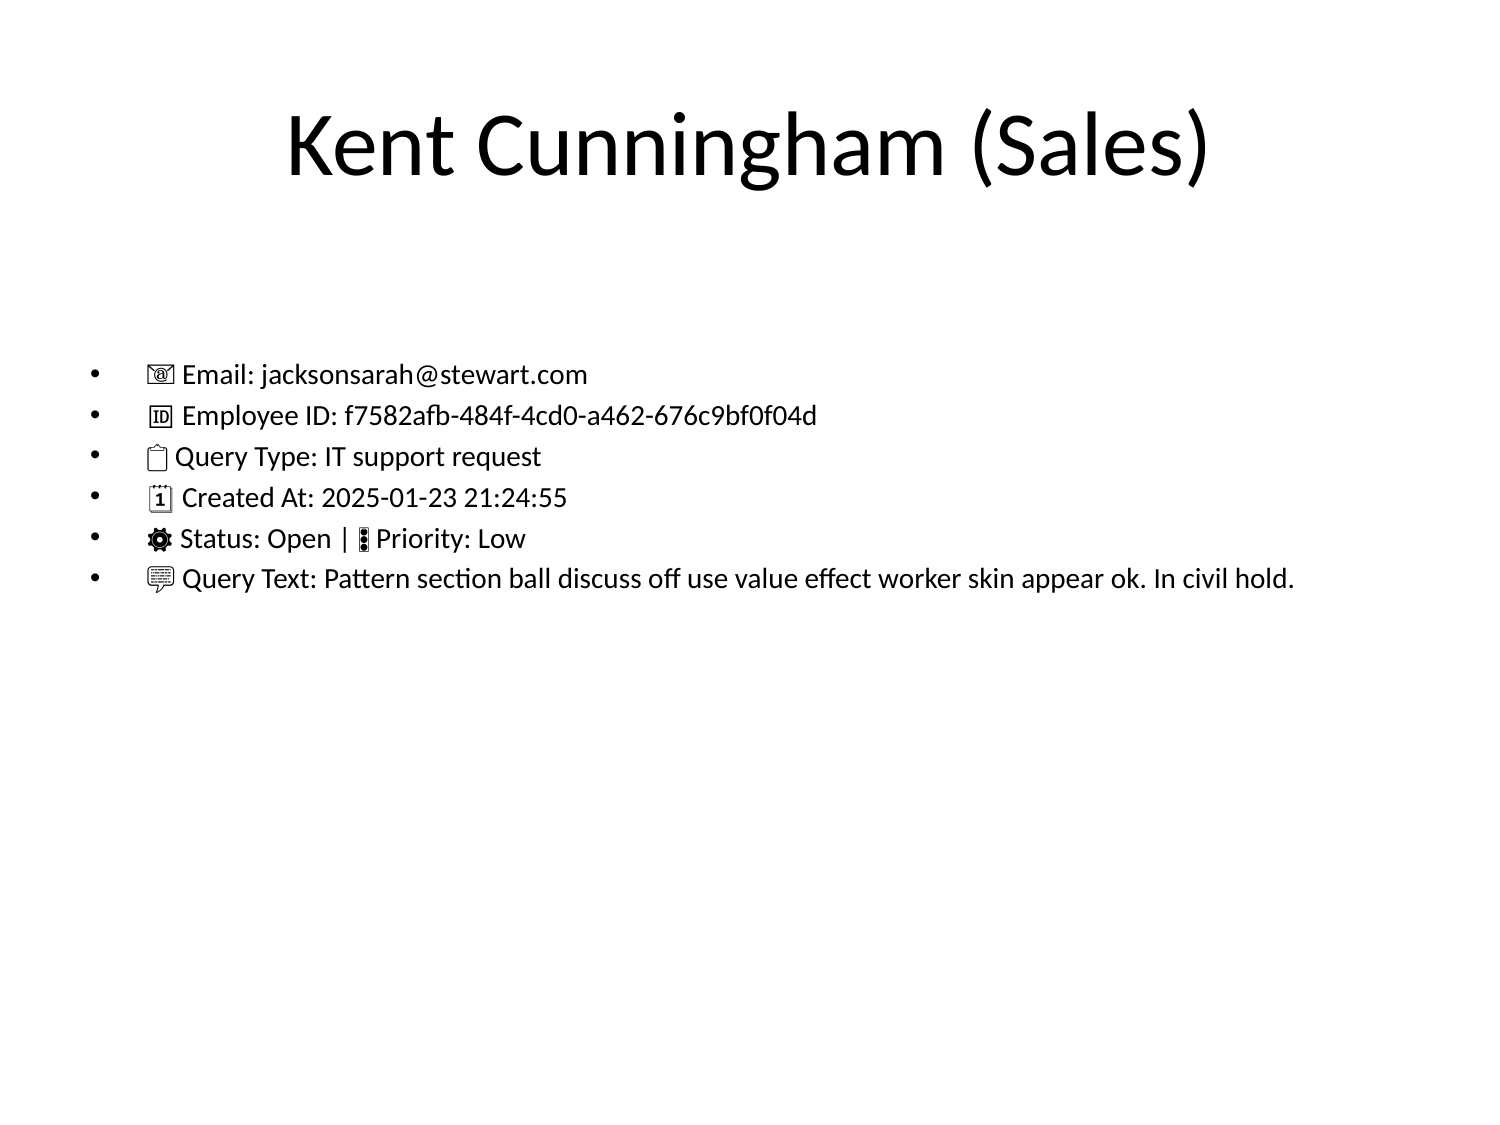

# Kent Cunningham (Sales)

📧 Email: jacksonsarah@stewart.com
🆔 Employee ID: f7582afb-484f-4cd0-a462-676c9bf0f04d
📋 Query Type: IT support request
🗓 Created At: 2025-01-23 21:24:55
⚙ Status: Open | 🚦 Priority: Low
💬 Query Text: Pattern section ball discuss off use value effect worker skin appear ok. In civil hold.